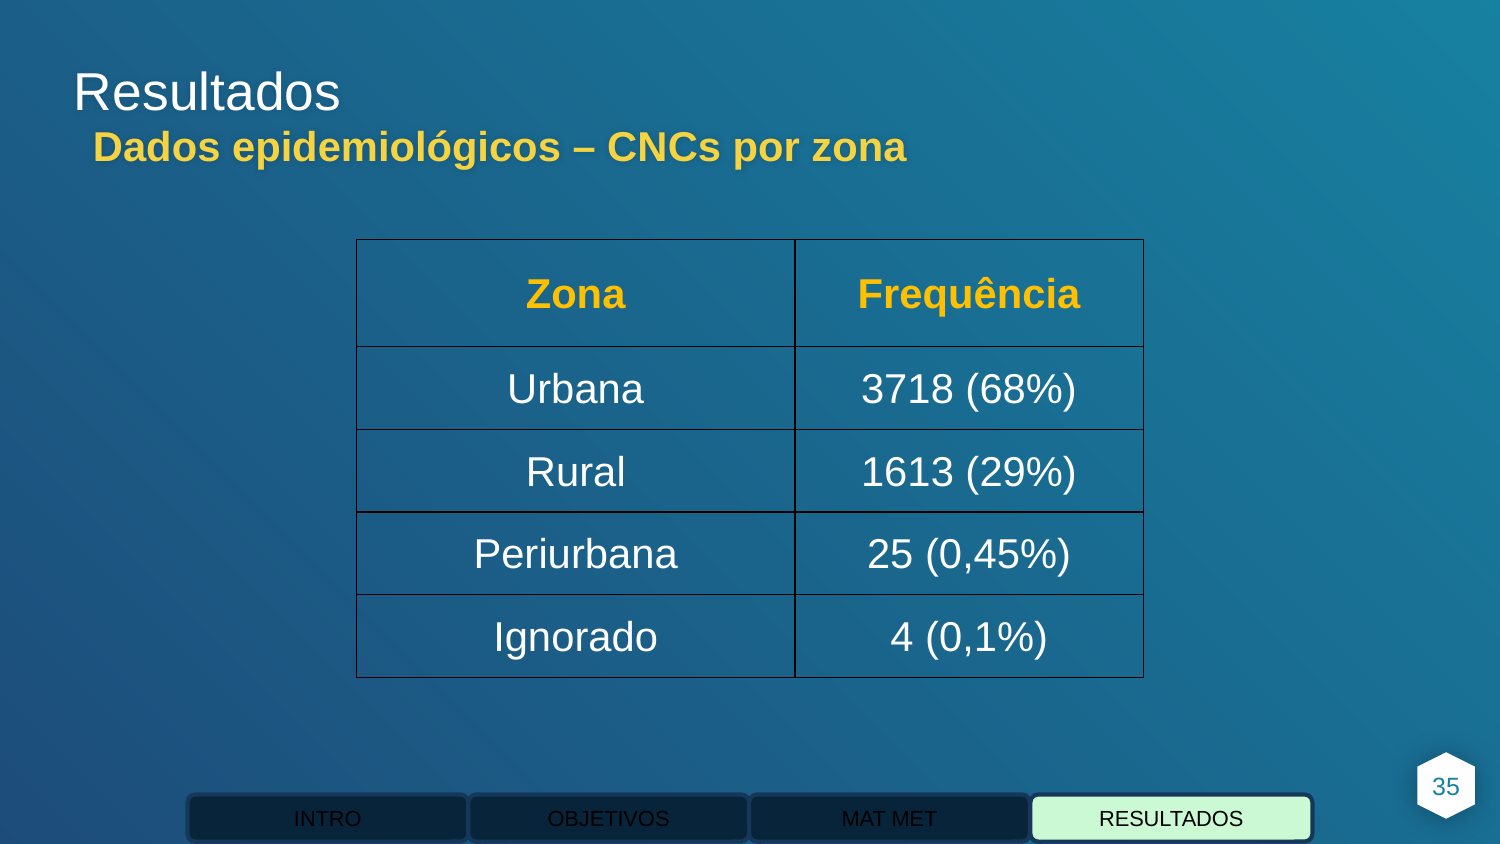

Resultados
Dados epidemiológicos – CNCs por zona
| Zona | Frequência |
| --- | --- |
| Urbana | 3718 (68%) |
| Rural | 1613 (29%) |
| Periurbana | 25 (0,45%) |
| Ignorado | 4 (0,1%) |
35
INTRO
OBJETIVOS
MAT MET
RESULTADOS